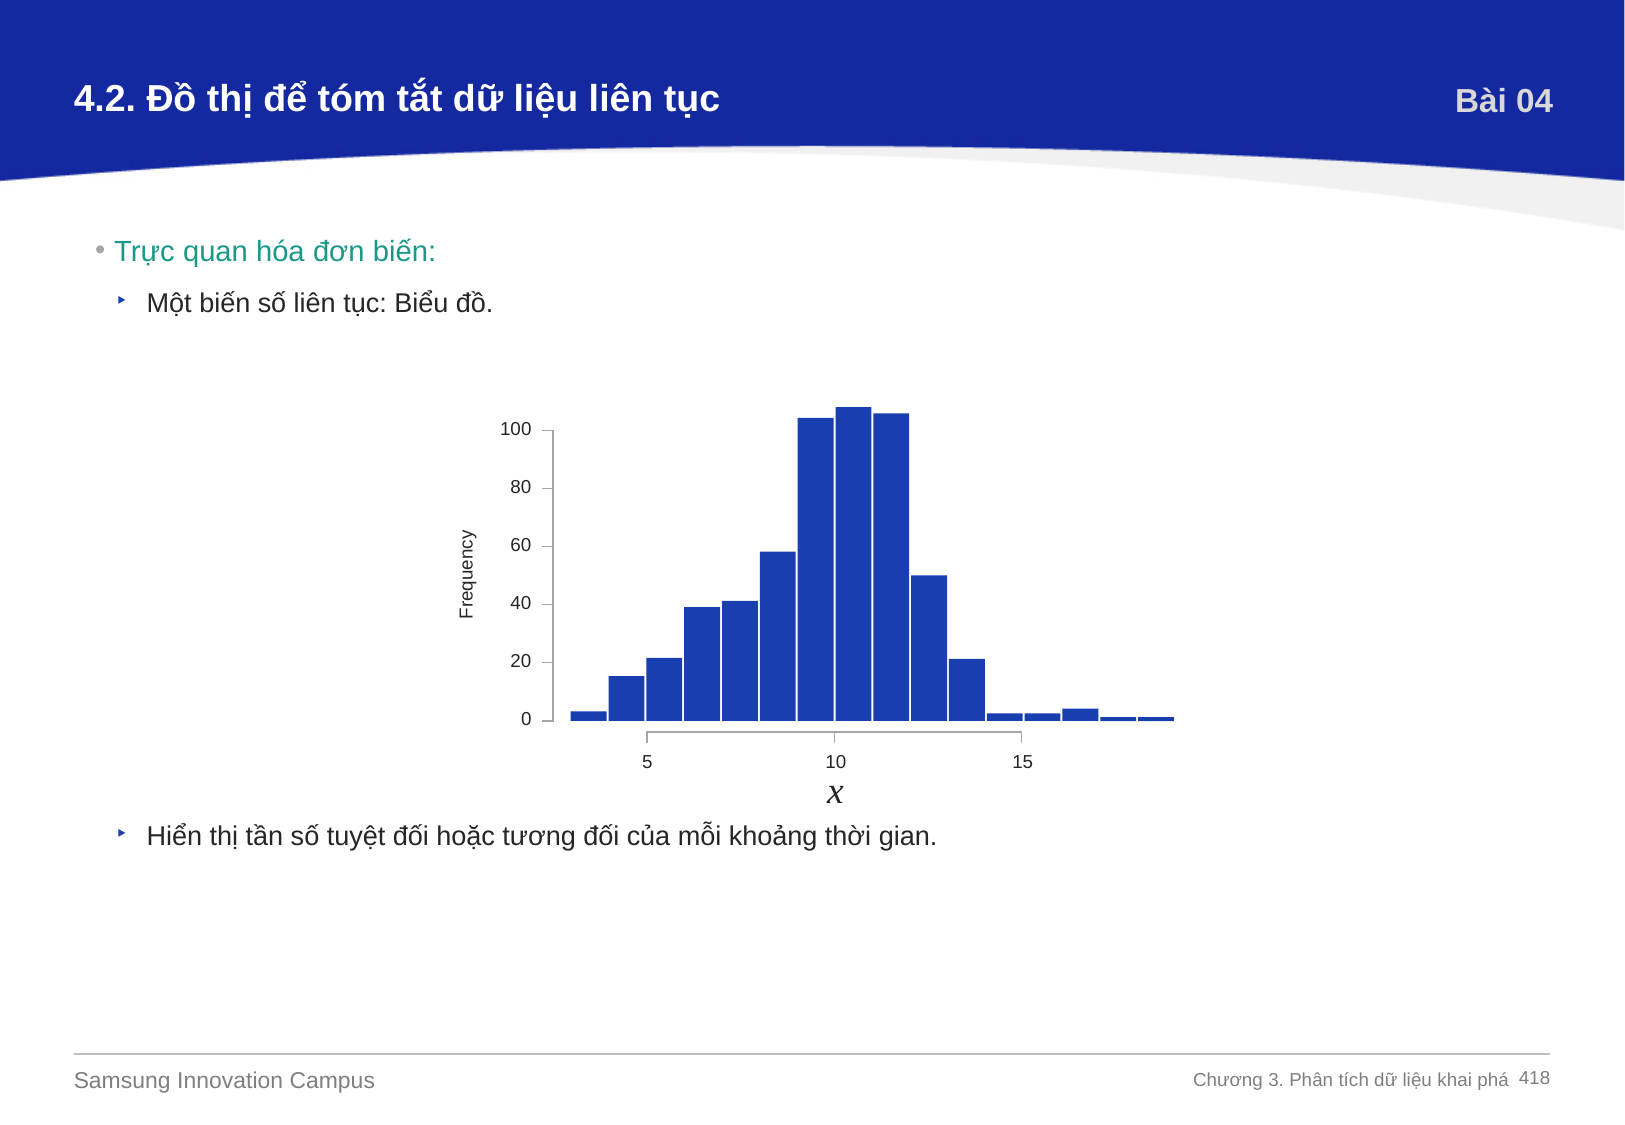

4.2. Đồ thị để tóm tắt dữ liệu liên tục
Bài 04
Trực quan hóa đơn biến:
Một biến số liên tục: Biểu đồ.

100
80
60
Frequency
40
20
0
5
10
15
x
Hiển thị tần số tuyệt đối hoặc tương đối của mỗi khoảng thời gian.